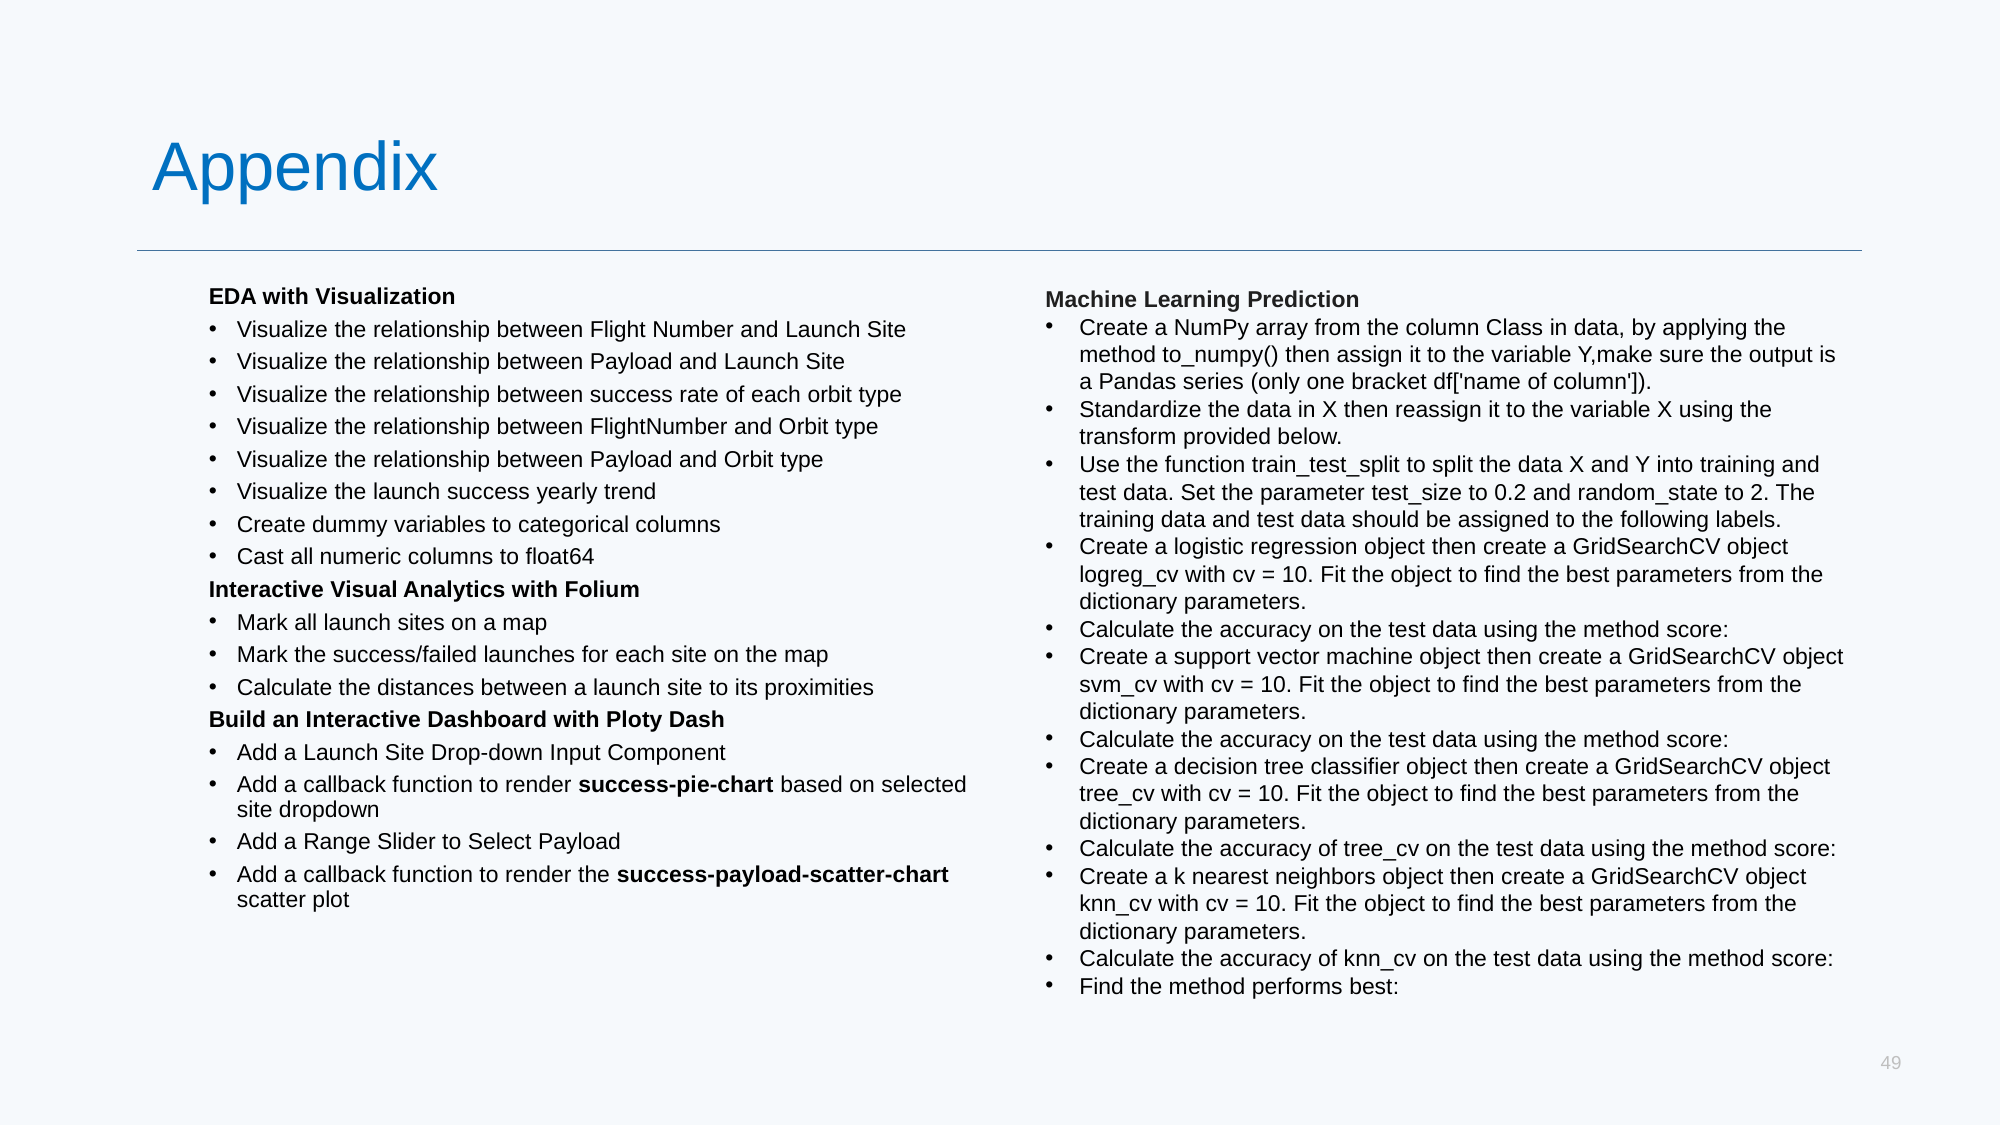

# Appendix
EDA with Visualization
Visualize the relationship between Flight Number and Launch Site
Visualize the relationship between Payload and Launch Site
Visualize the relationship between success rate of each orbit type
Visualize the relationship between FlightNumber and Orbit type
Visualize the relationship between Payload and Orbit type
Visualize the launch success yearly trend
Create dummy variables to categorical columns
Cast all numeric columns to float64
Interactive Visual Analytics with Folium
Mark all launch sites on a map
Mark the success/failed launches for each site on the map
Calculate the distances between a launch site to its proximities
Build an Interactive Dashboard with Ploty Dash
Add a Launch Site Drop-down Input Component
Add a callback function to render success-pie-chart based on selected site dropdown
Add a Range Slider to Select Payload
Add a callback function to render the success-payload-scatter-chart scatter plot

Machine Learning Prediction
Create a NumPy array from the column Class in data, by applying the method to_numpy() then assign it to the variable Y,make sure the output is a Pandas series (only one bracket df['name of column']).
Standardize the data in X then reassign it to the variable X using the transform provided below.
Use the function train_test_split to split the data X and Y into training and test data. Set the parameter test_size to 0.2 and random_state to 2. The training data and test data should be assigned to the following labels.
Create a logistic regression object then create a GridSearchCV object logreg_cv with cv = 10. Fit the object to find the best parameters from the dictionary parameters.
Calculate the accuracy on the test data using the method score:
Create a support vector machine object then create a GridSearchCV object svm_cv with cv = 10. Fit the object to find the best parameters from the dictionary parameters.
Calculate the accuracy on the test data using the method score:
Create a decision tree classifier object then create a GridSearchCV object tree_cv with cv = 10. Fit the object to find the best parameters from the dictionary parameters.
Calculate the accuracy of tree_cv on the test data using the method score:
Create a k nearest neighbors object then create a GridSearchCV object knn_cv with cv = 10. Fit the object to find the best parameters from the dictionary parameters.
Calculate the accuracy of knn_cv on the test data using the method score:
Find the method performs best:
		49